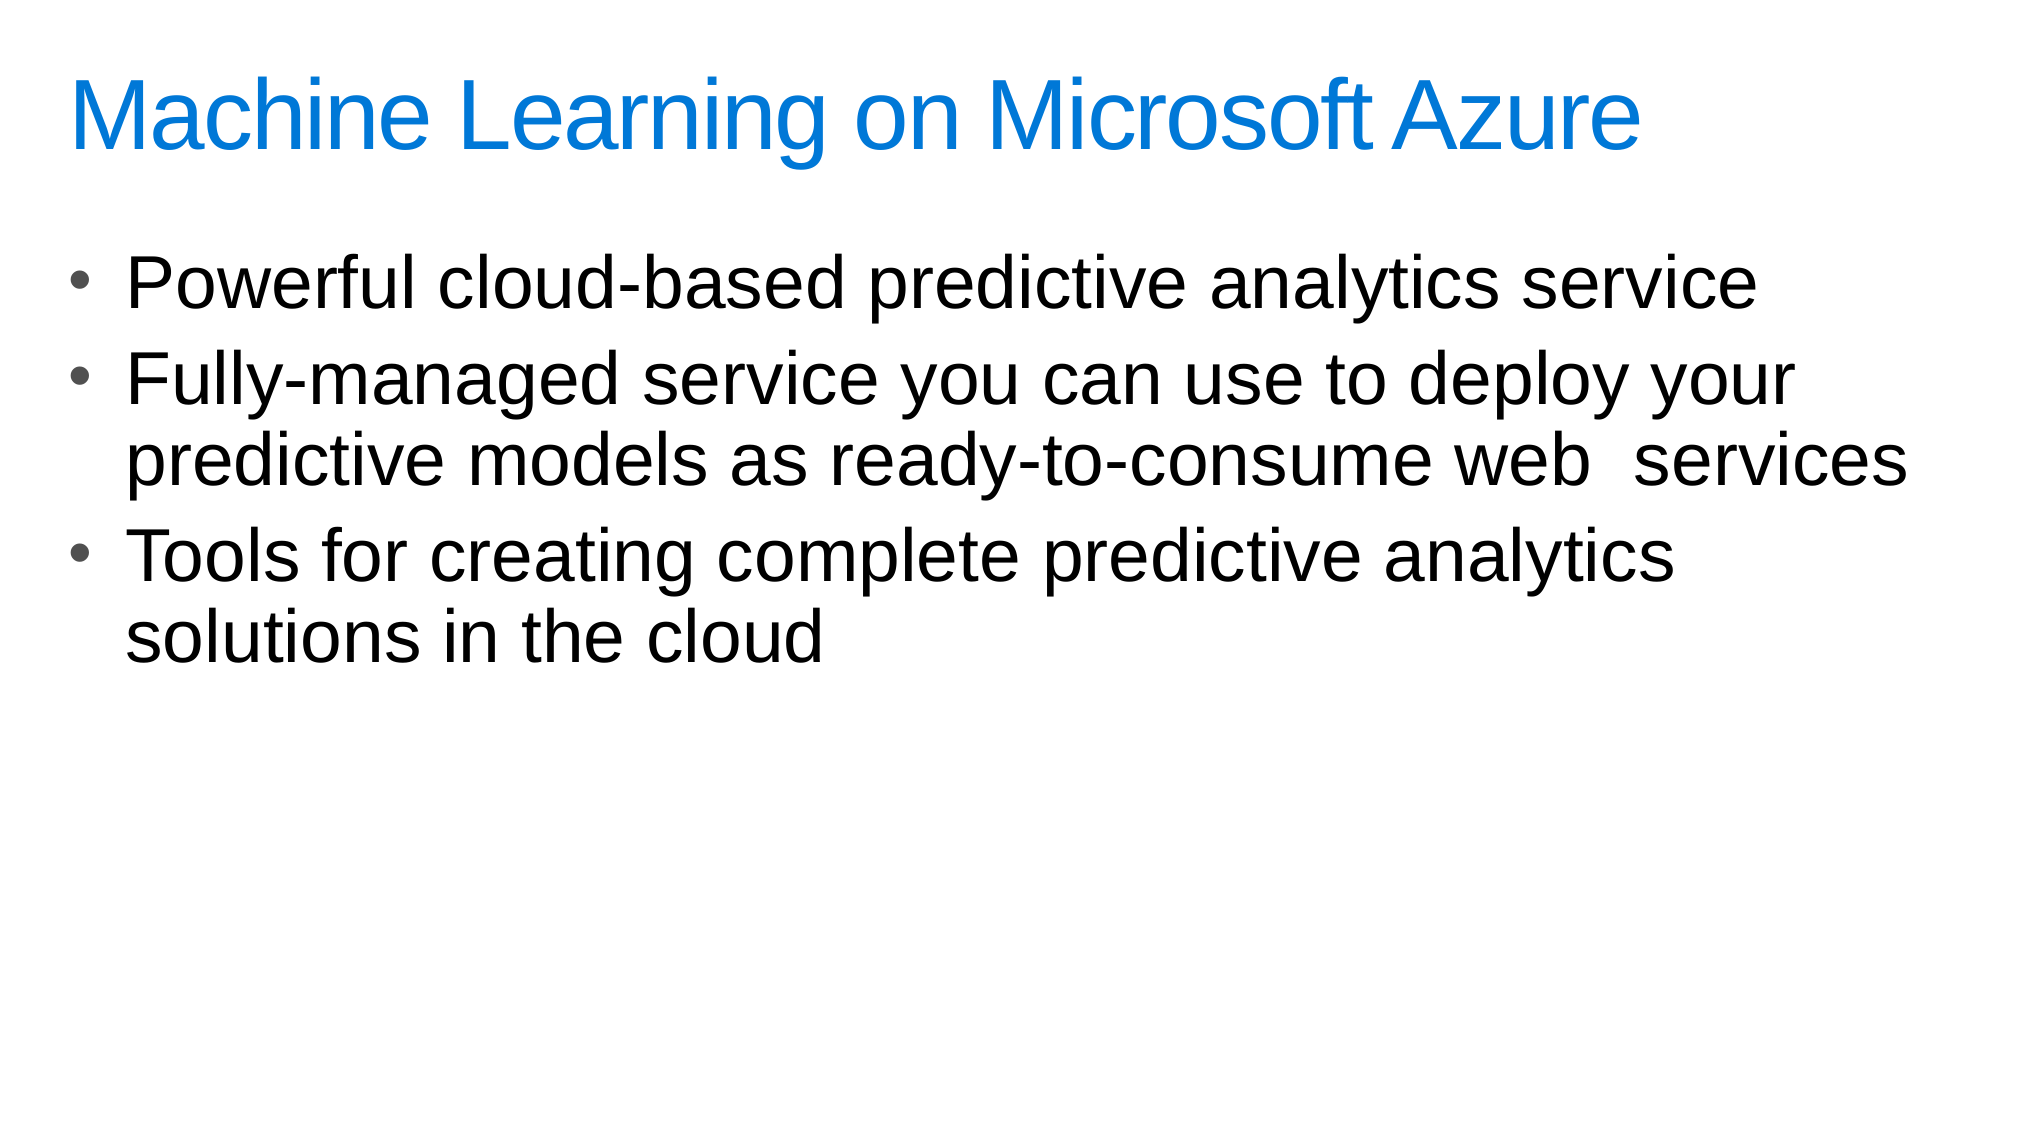

# Machine Learning on Microsoft Azure
Powerful cloud-based predictive analytics service
Fully-managed service you can use to deploy your predictive models as ready-to-consume web  services
Tools for creating complete predictive analytics solutions in the cloud